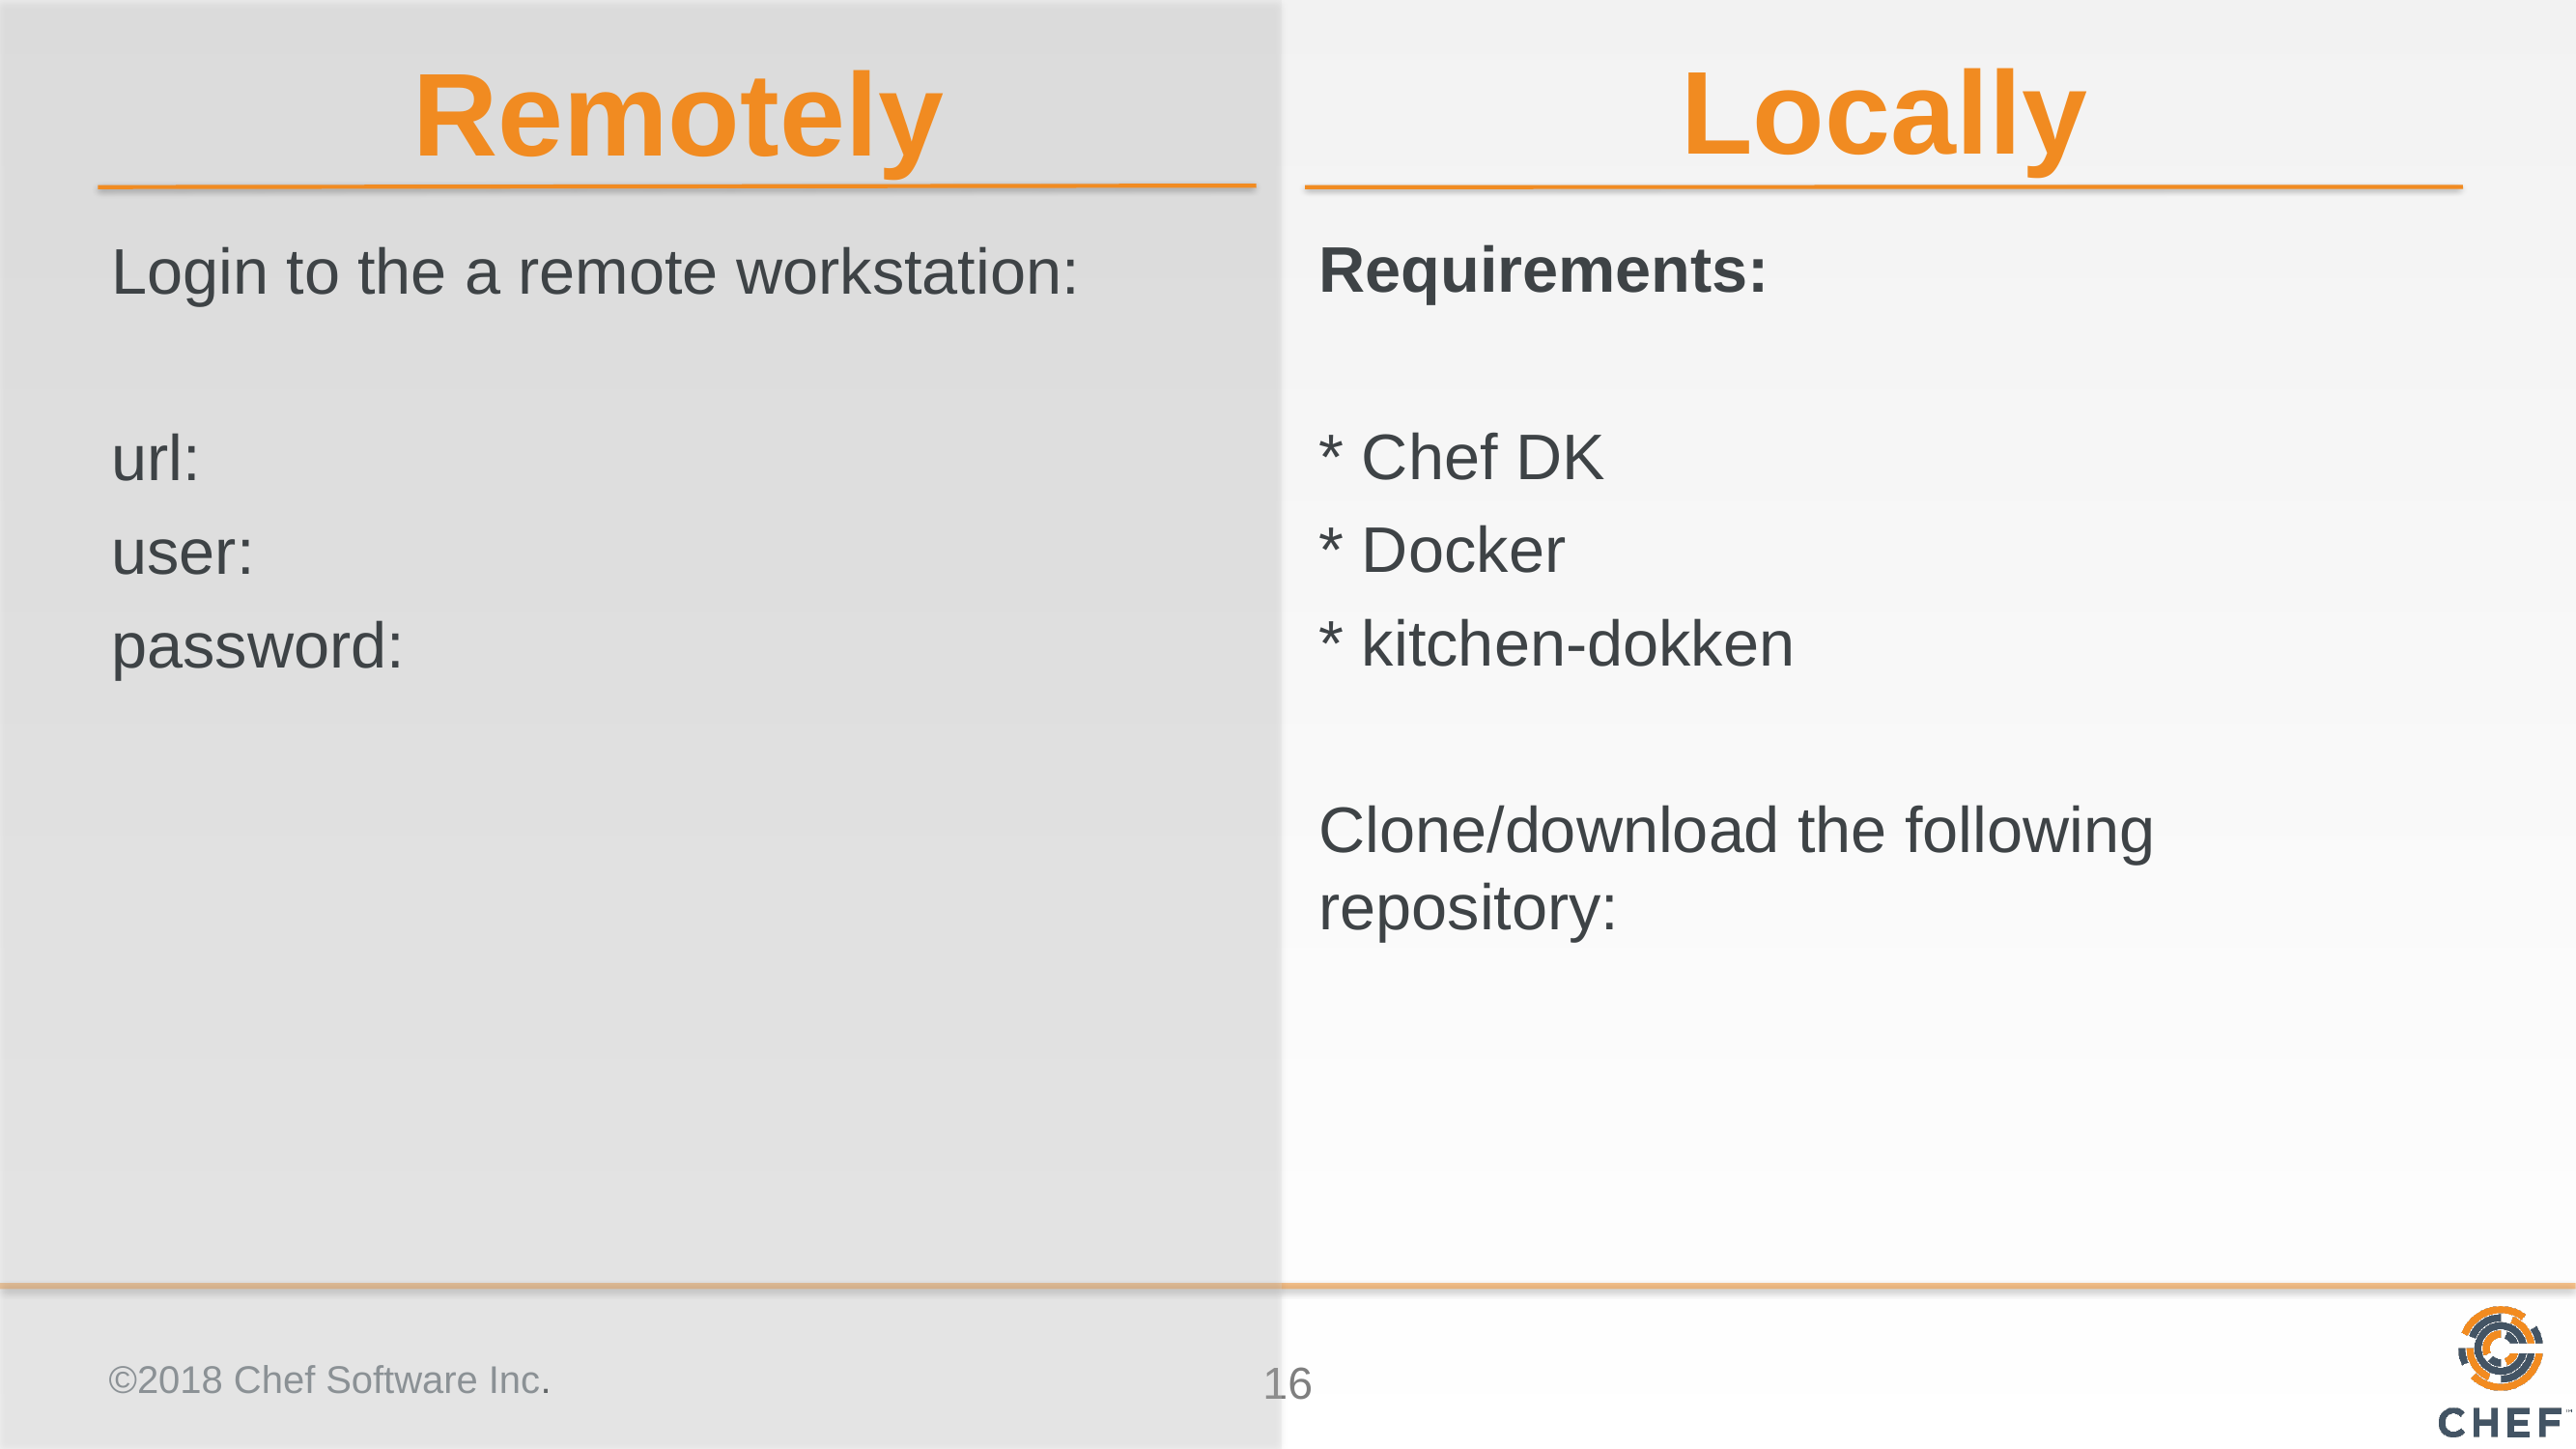

Locally
Remotely
Requirements:

* Chef DK
* Docker
* kitchen-dokken

Clone/download the following repository:

Login to the a remote workstation:

url:
user:
password: